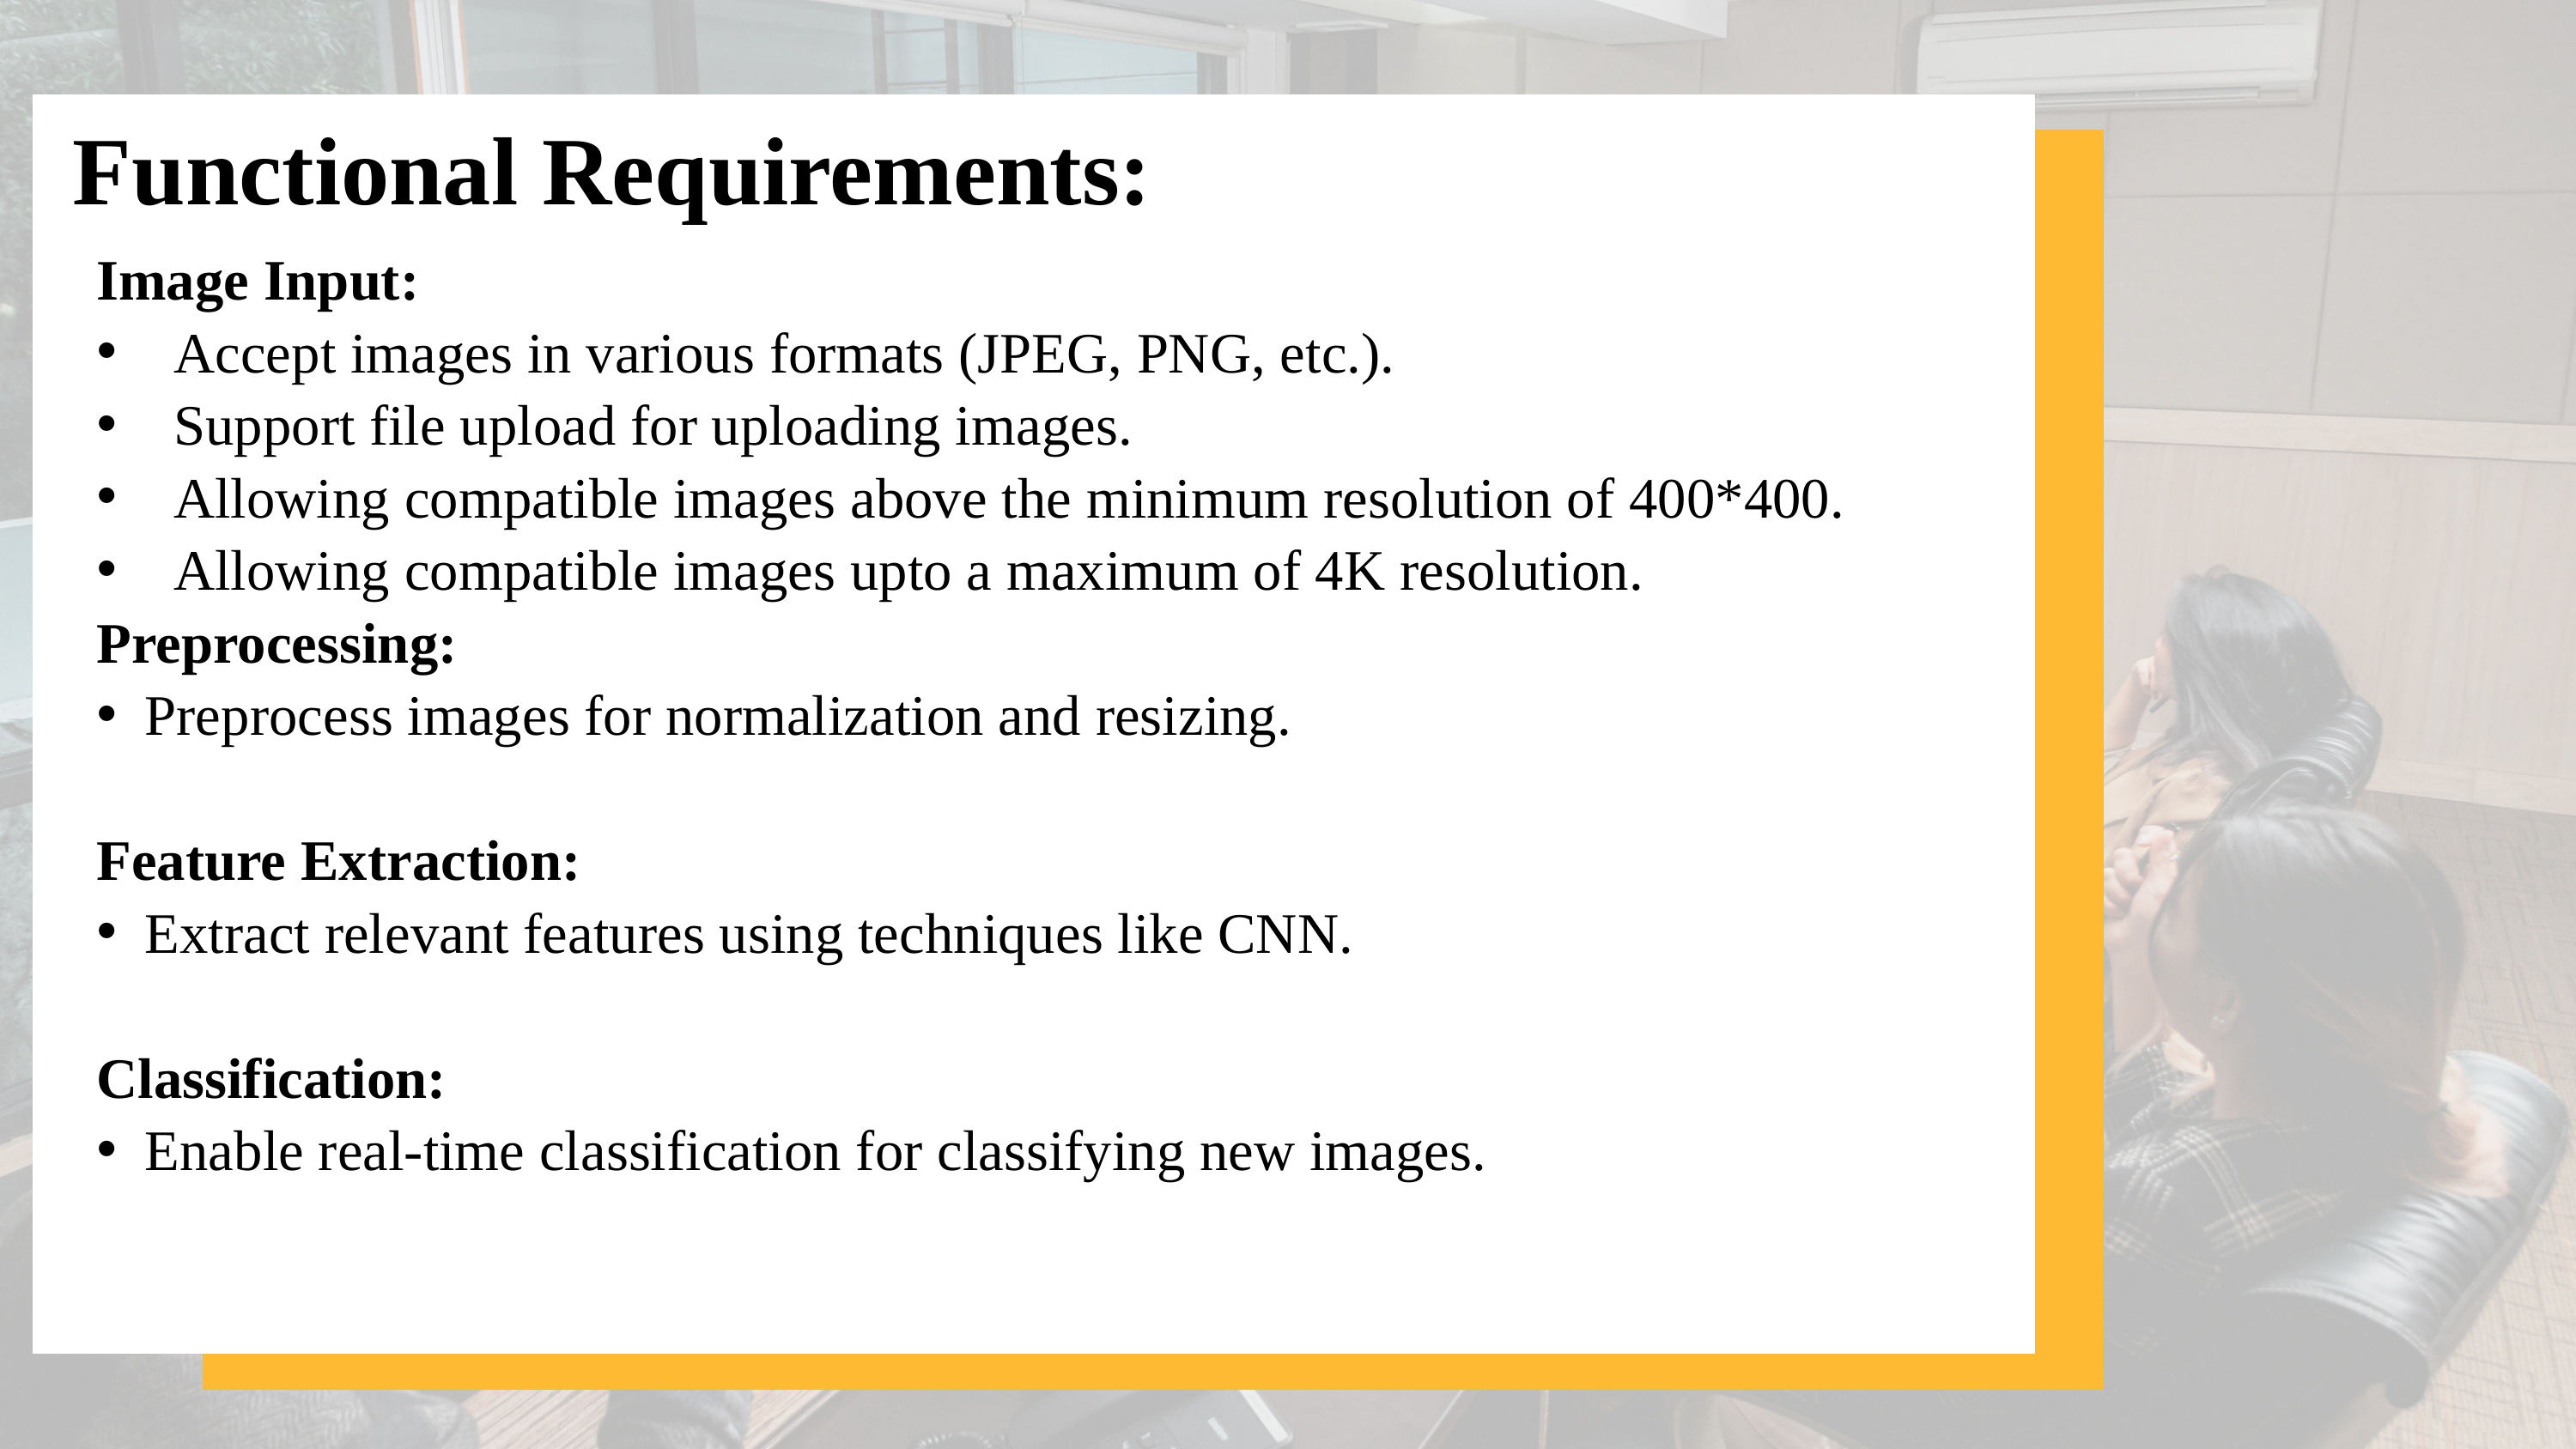

Functional Requirements:

Image Input:
  Accept images in various formats (JPEG, PNG, etc.).
  Support file upload for uploading images.
  Allowing compatible images above the minimum resolution of 400*400.
  Allowing compatible images upto a maximum of 4K resolution.
Preprocessing:
Preprocess images for normalization and resizing.

Feature Extraction:
Extract relevant features using techniques like CNN.

Classification:
Enable real-time classification for classifying new images.